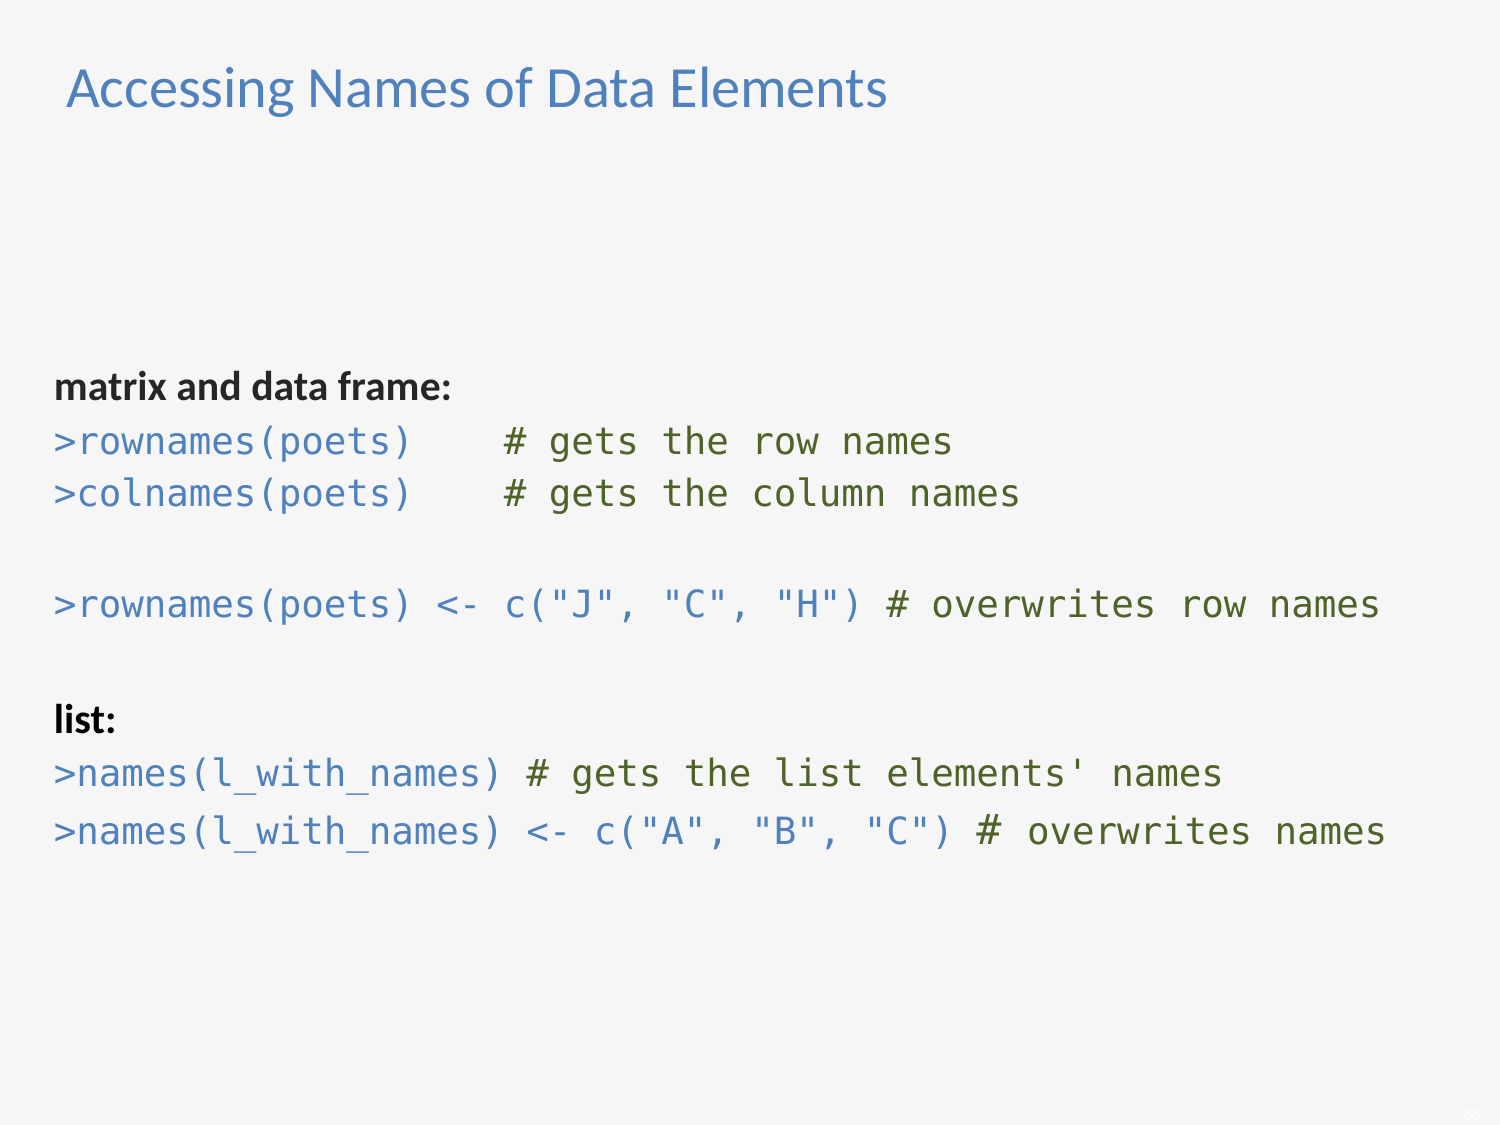

# Accessing Names of Data Elements
matrix and data frame:
>rownames(poets) 	# gets the row names
>colnames(poets)	# gets the column names

>rownames(poets) <- c("J", "C", "H") # overwrites row names

list:
>names(l_with_names) # gets the list elements' names
>names(l_with_names) <- c("A", "B", "C") # overwrites names